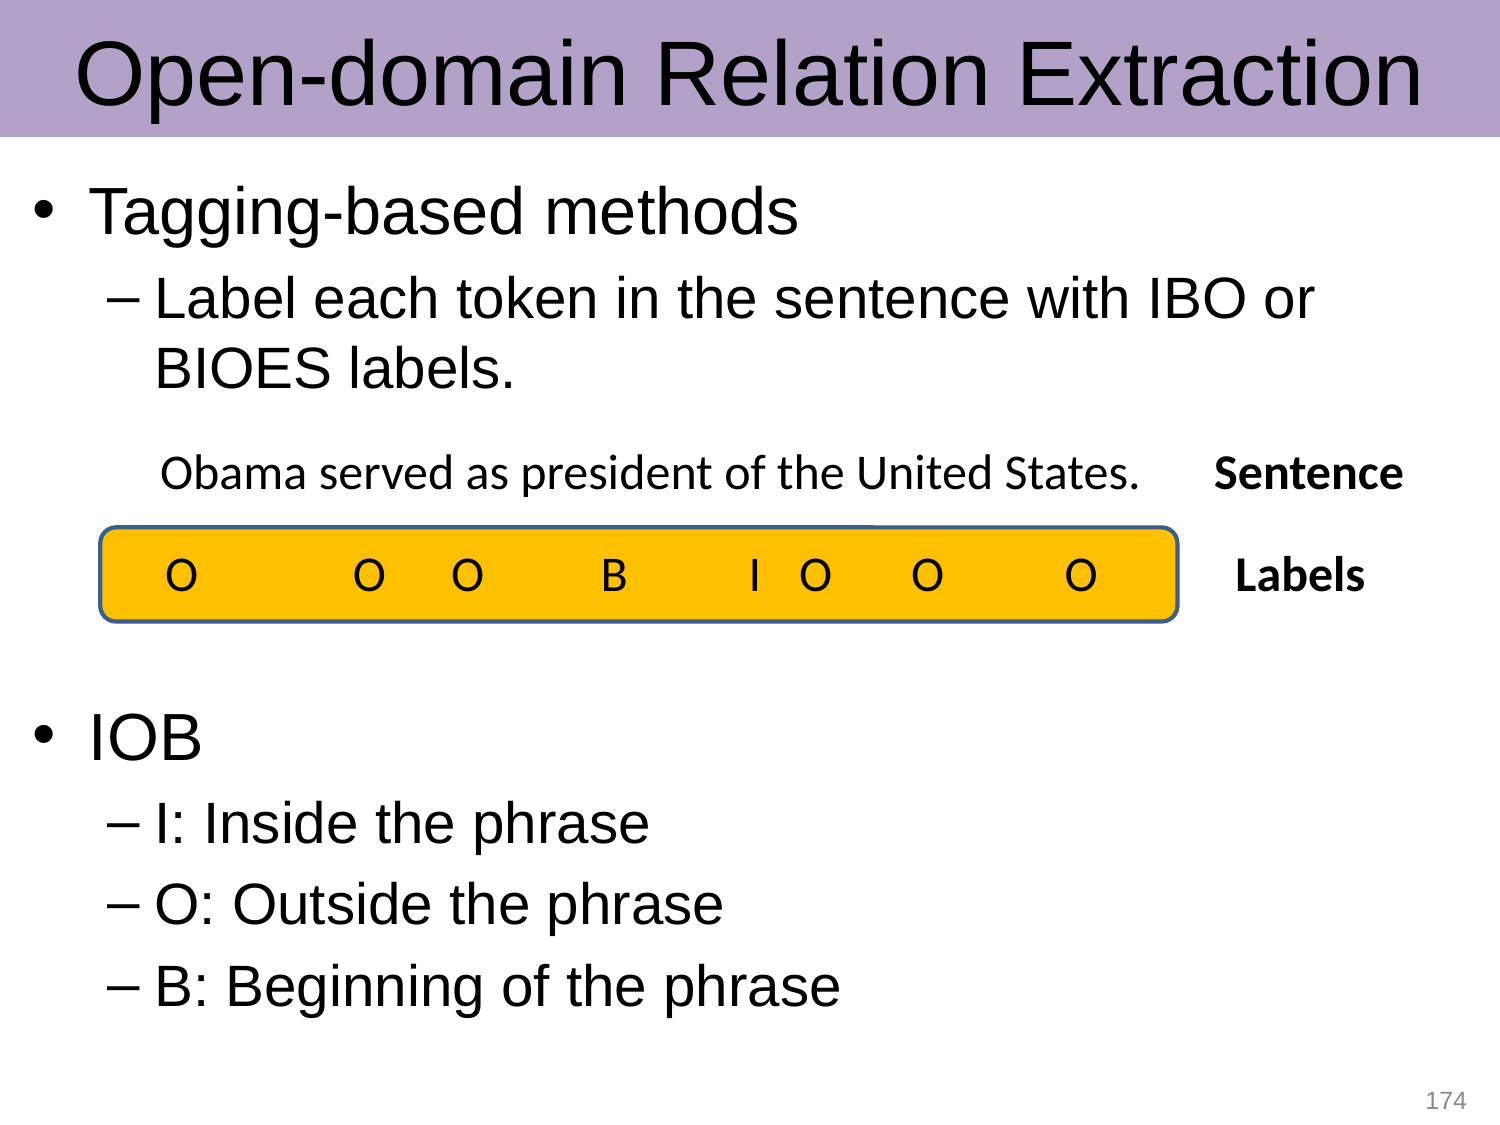

# Open-domain Relation Extraction
Tagging-based methods
Label each token in the sentence with IBO or BIOES labels.

IOB
I: Inside the phrase
O: Outside the phrase
B: Beginning of the phrase

Sentence
Obama served as president of the United States.

O
O
O
B
I
O
O
O
Labels
174